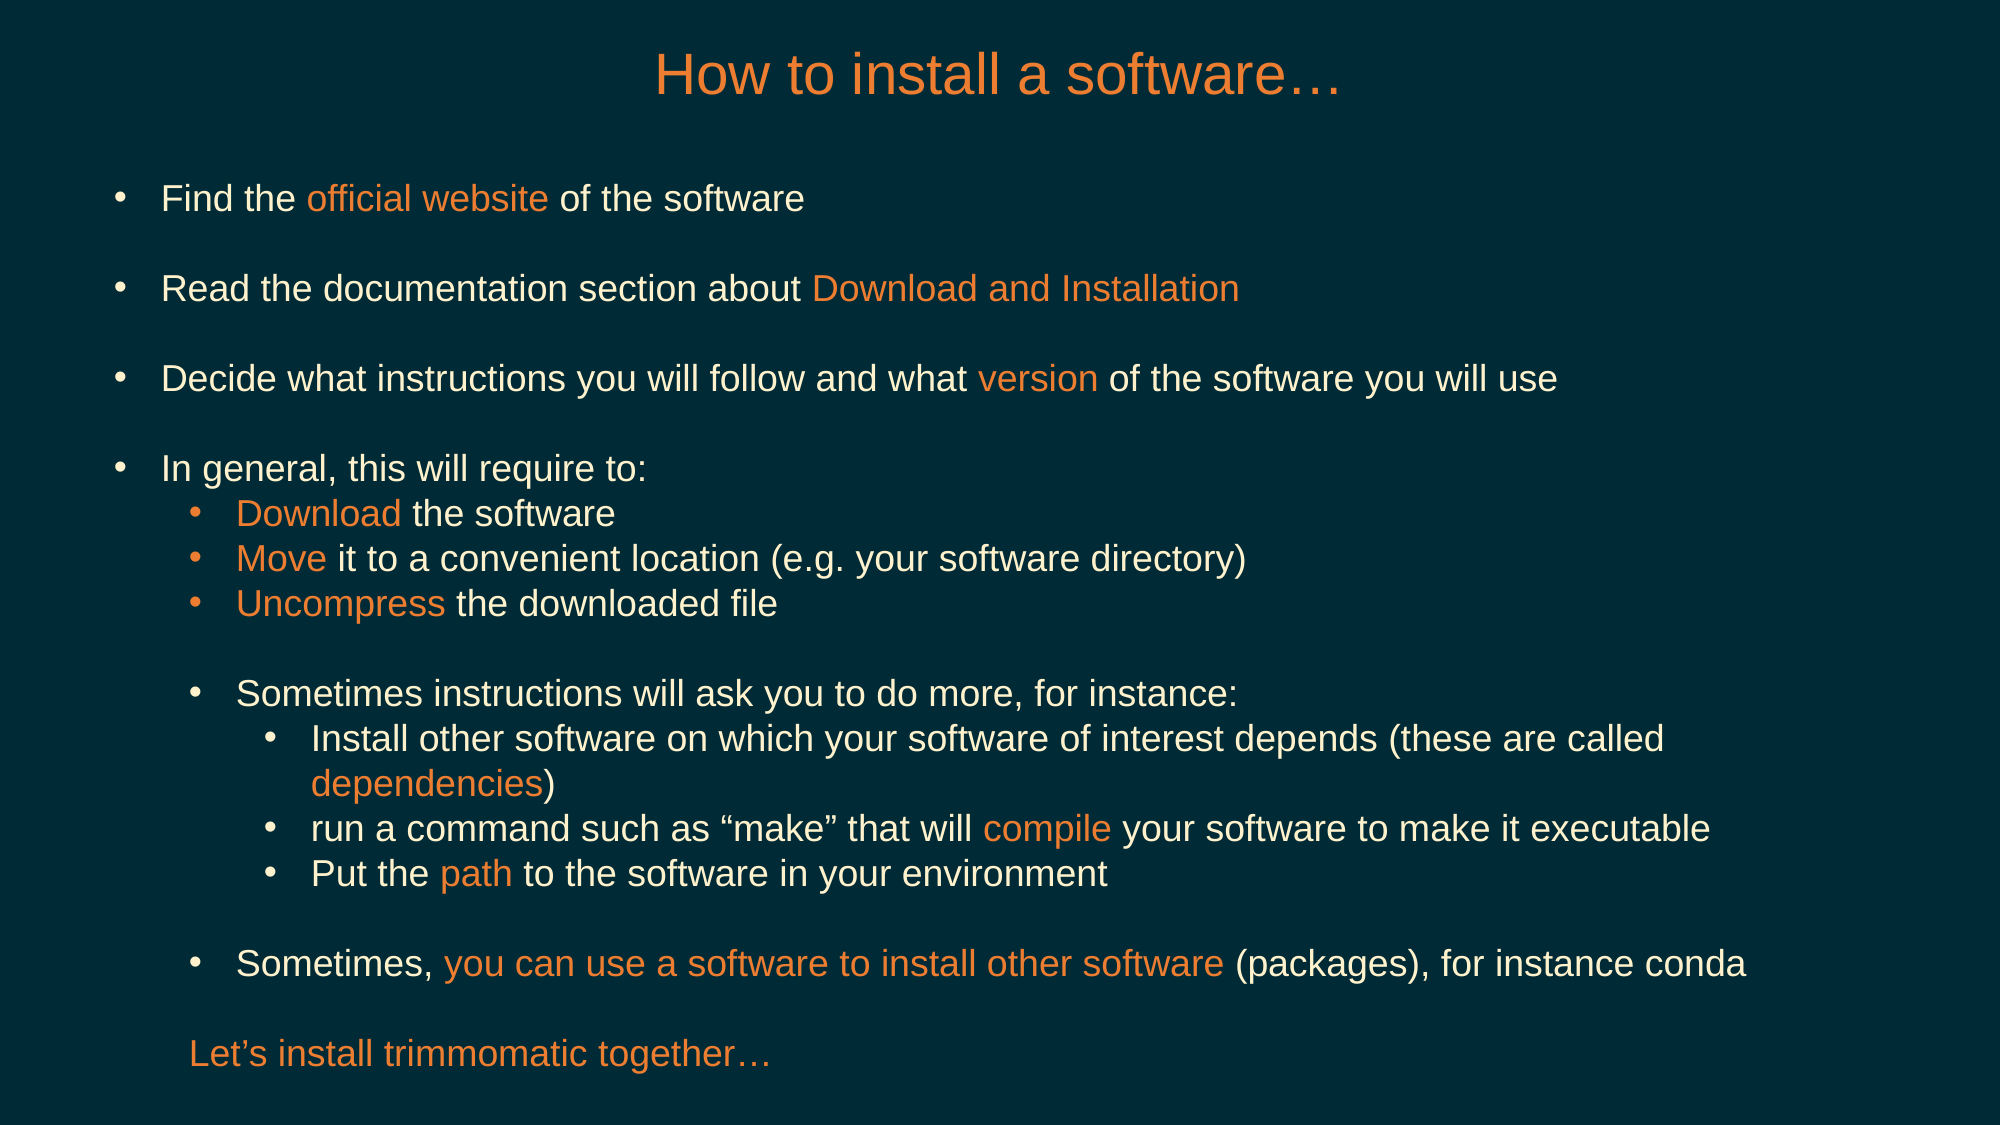

How to install a software…
Find the official website of the software

Read the documentation section about Download and Installation

Decide what instructions you will follow and what version of the software you will use

In general, this will require to:
Download the software
Move it to a convenient location (e.g. your software directory)
Uncompress the downloaded file

Sometimes instructions will ask you to do more, for instance:
Install other software on which your software of interest depends (these are called dependencies)
run a command such as “make” that will compile your software to make it executable
Put the path to the software in your environment

Sometimes, you can use a software to install other software (packages), for instance conda

Let’s install trimmomatic together…